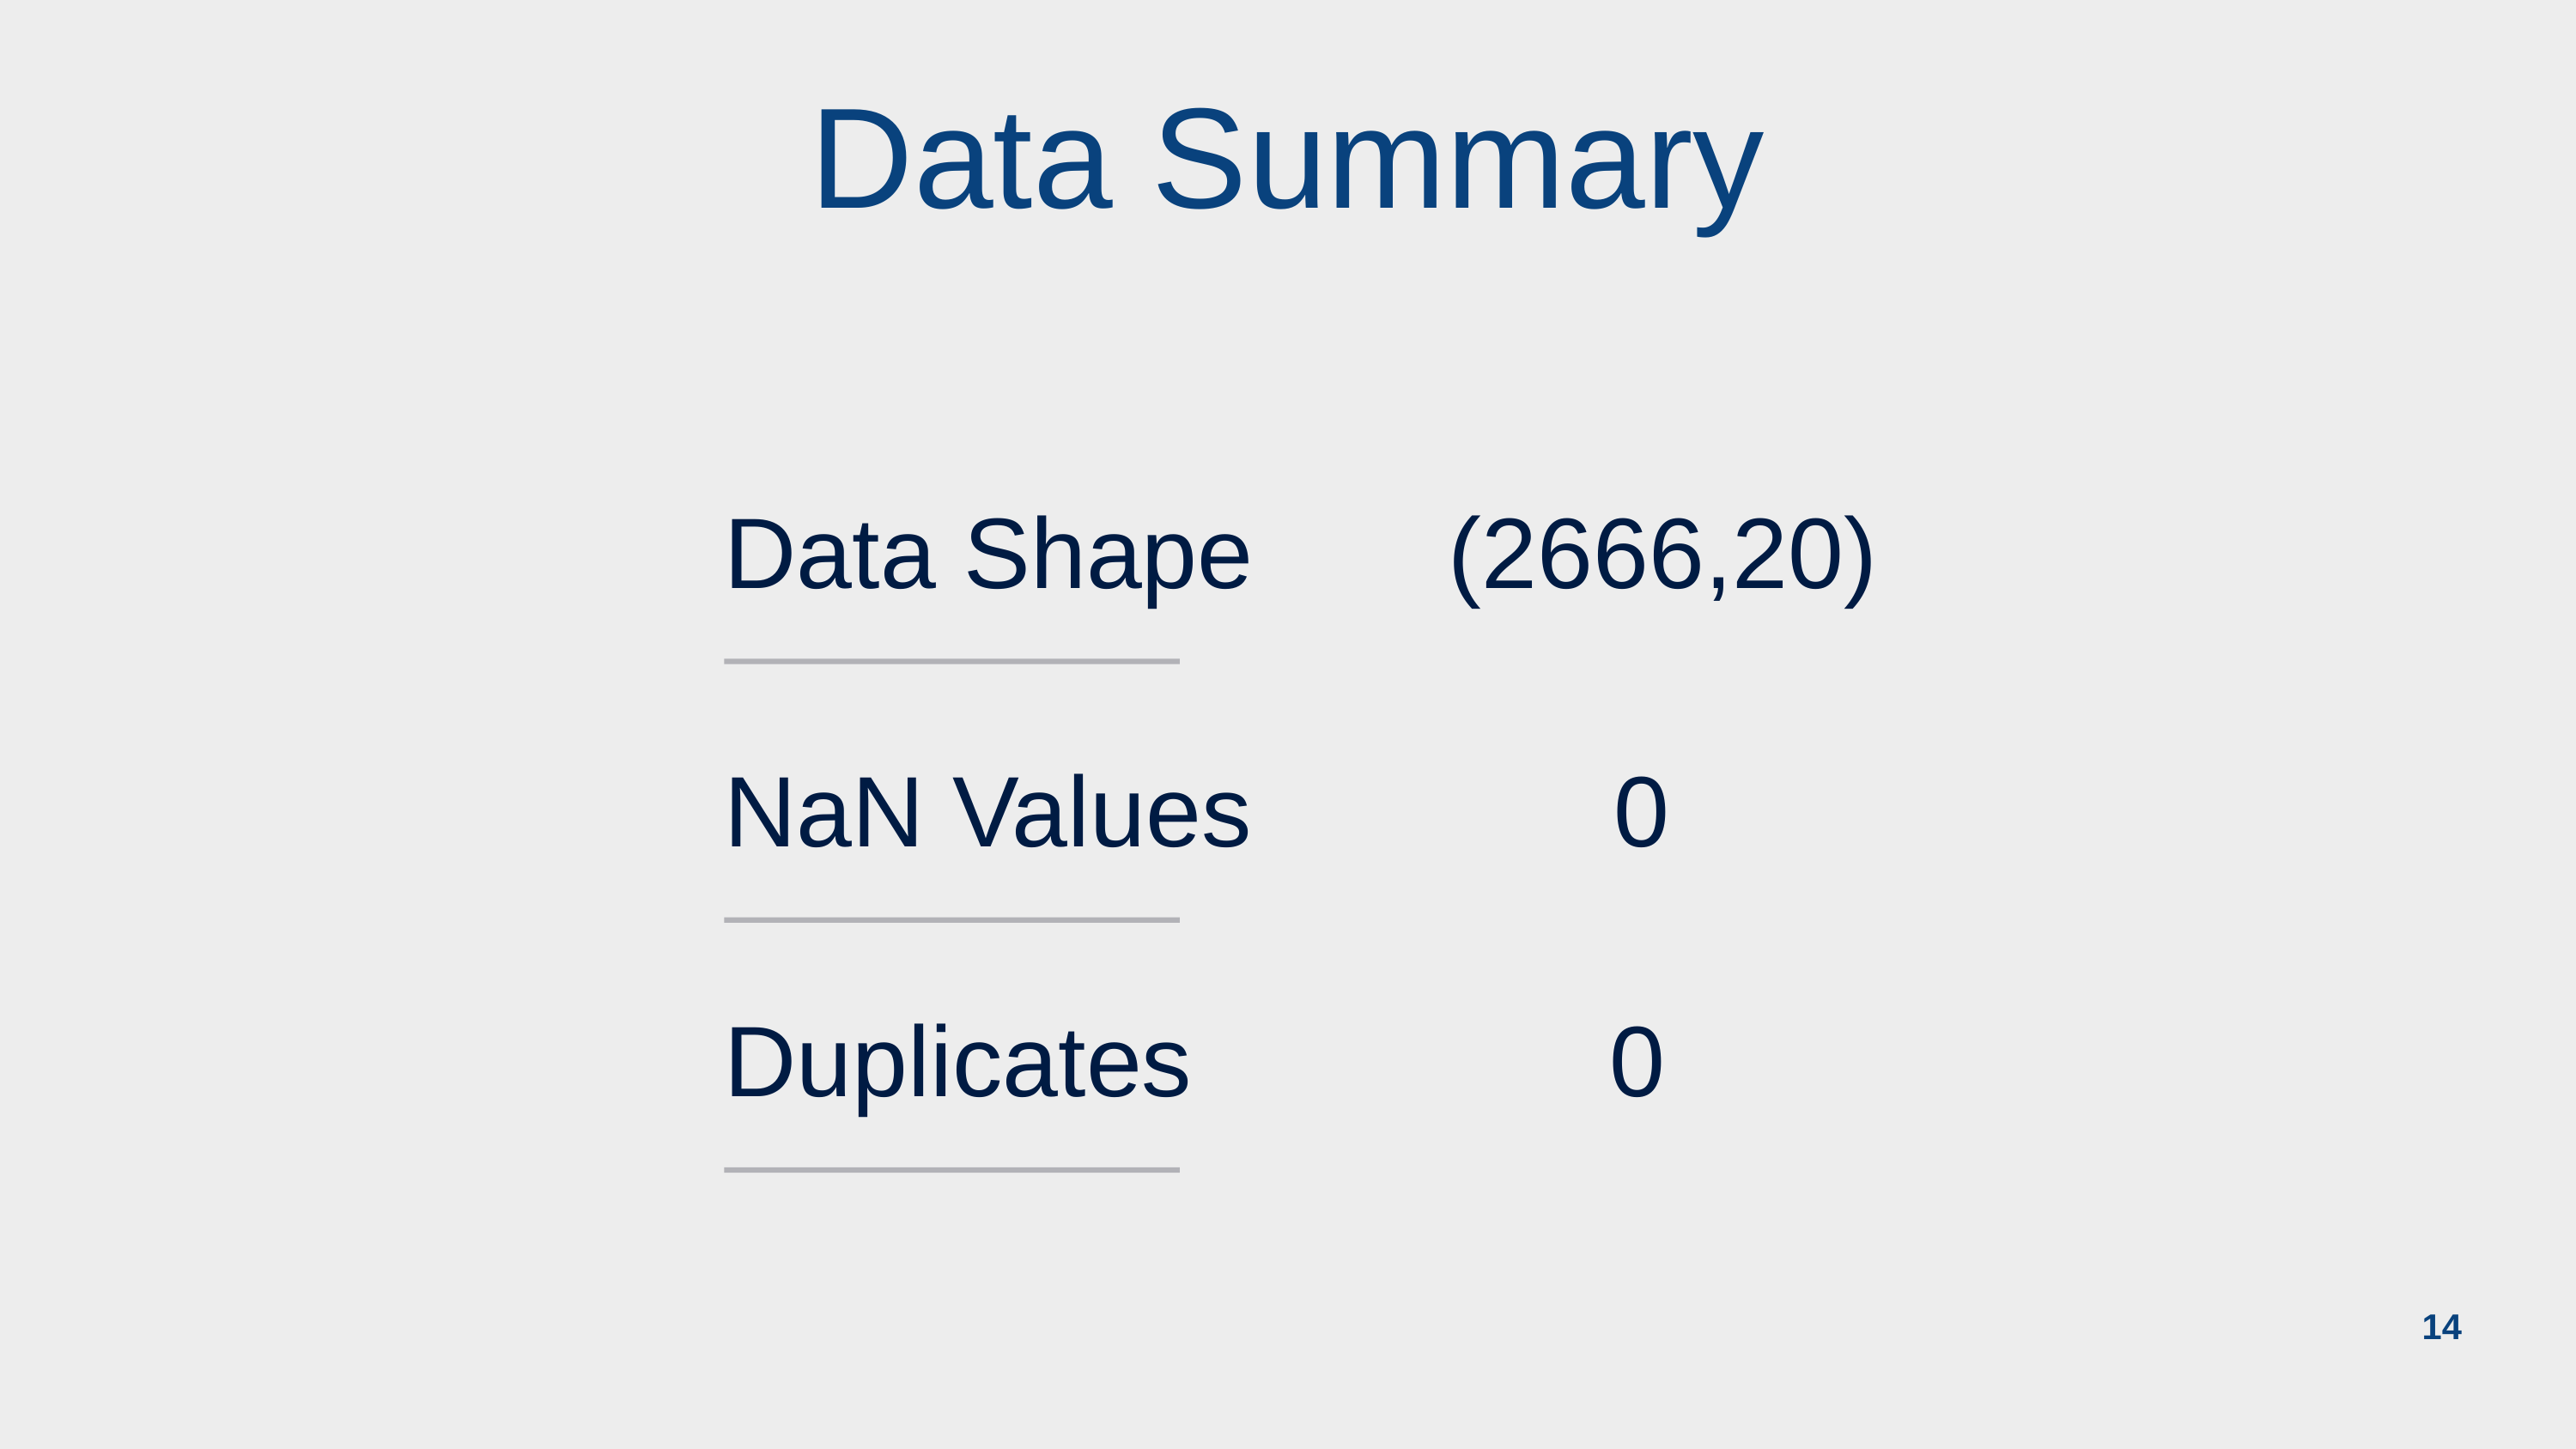

Data Summary

Data Shape       (2666,20)

NaN Values             0

Duplicates               0

14